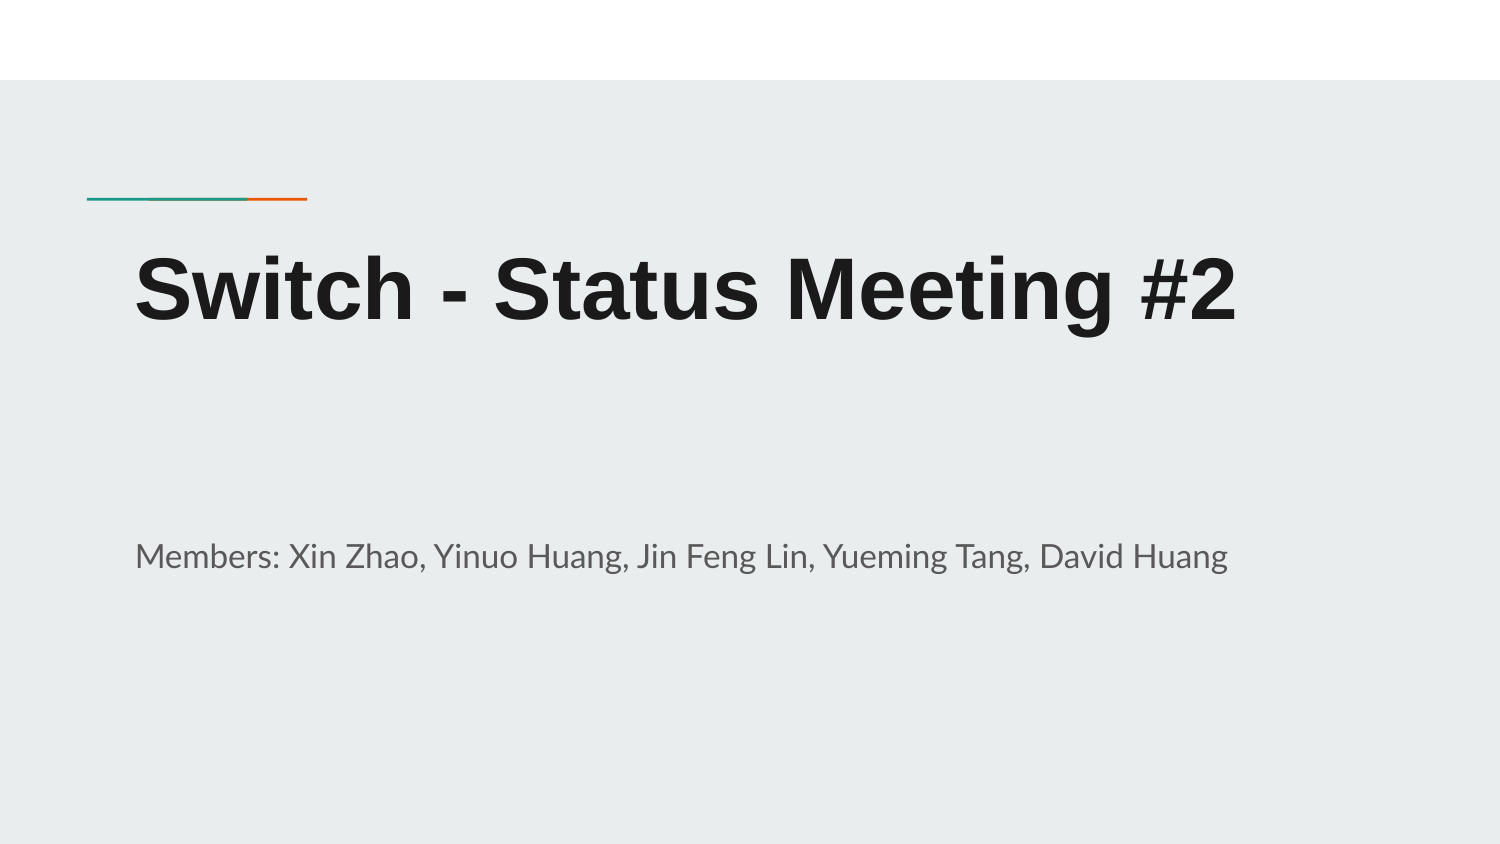

# Switch - Status Meeting #2
Members: Xin Zhao, Yinuo Huang, Jin Feng Lin, Yueming Tang, David Huang